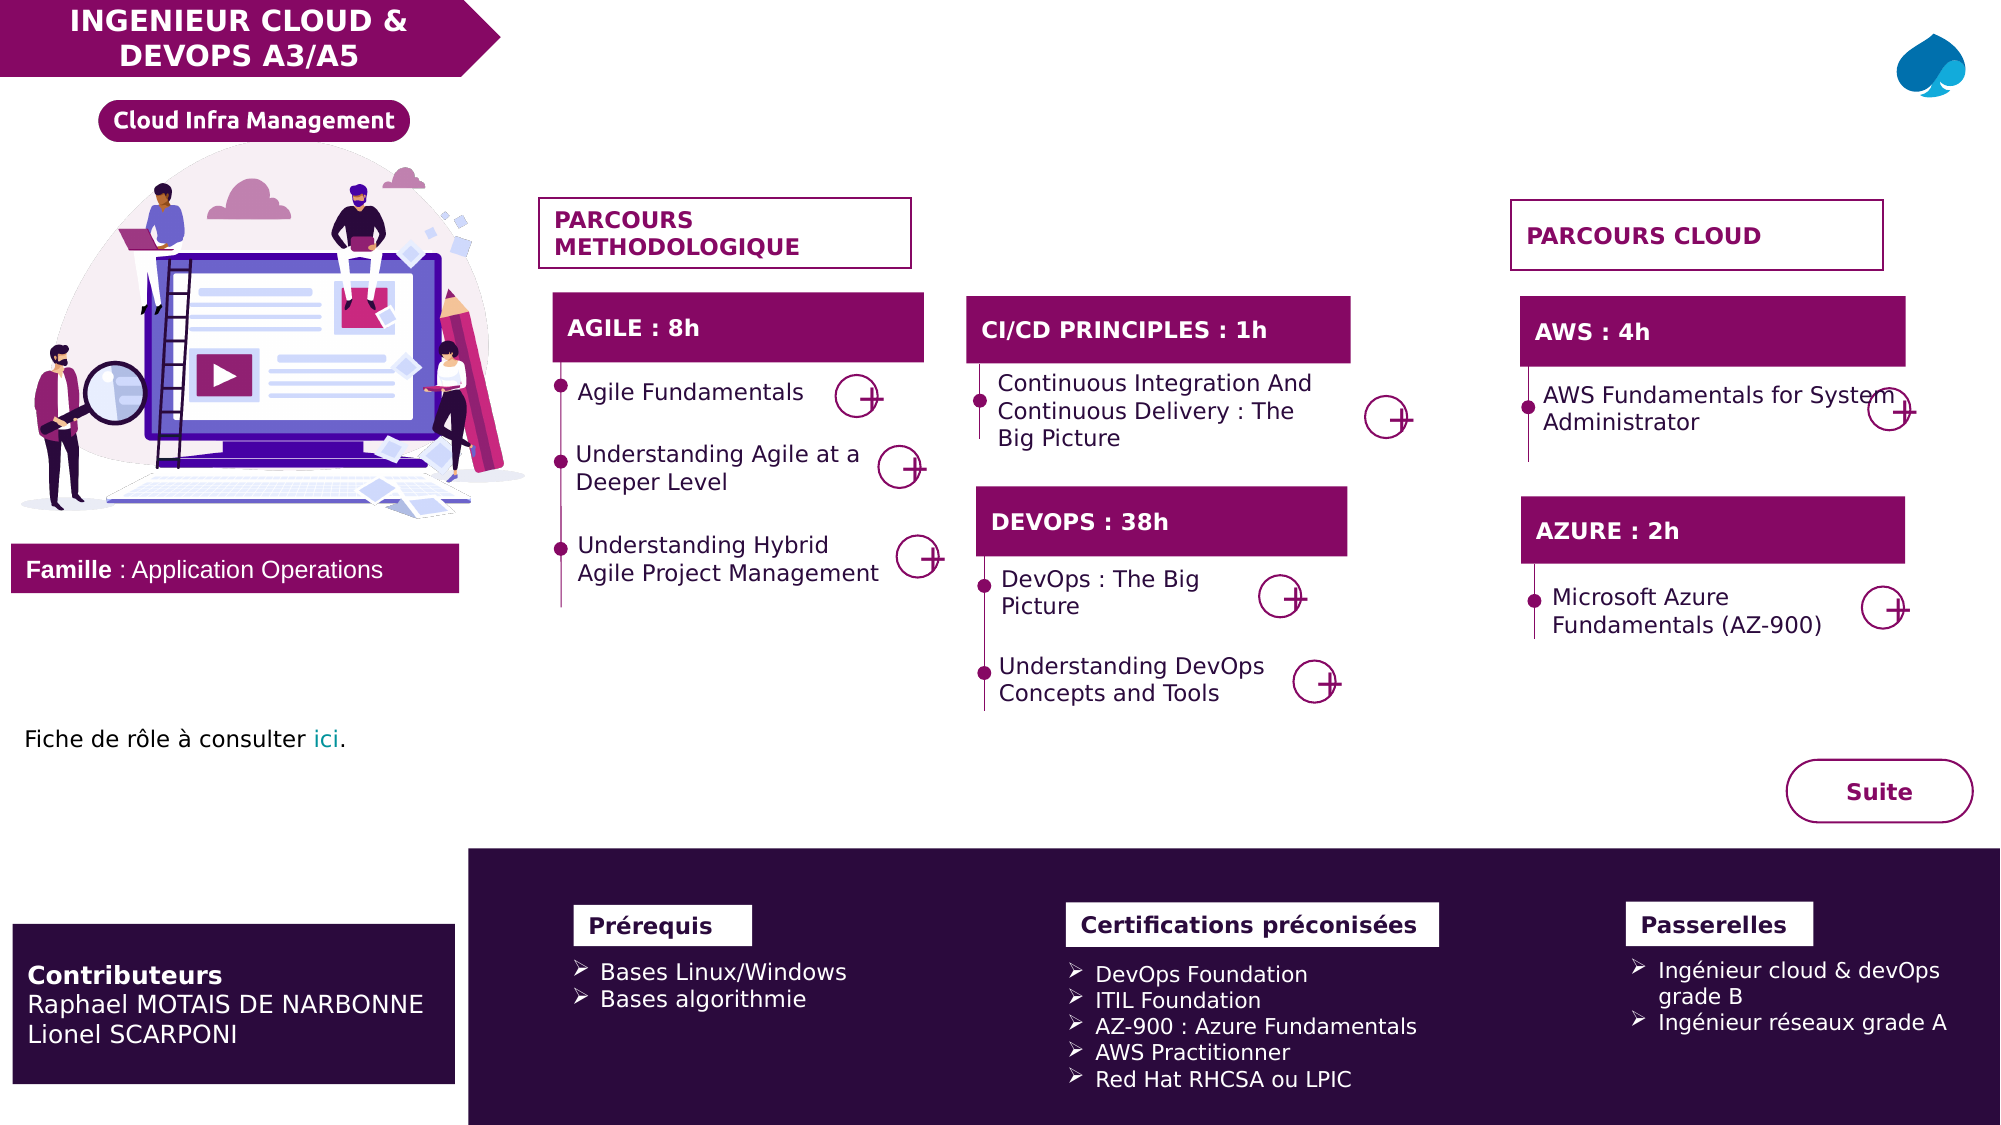

INGENIEUR CLOUD & DEVOPS A3/A5
PARCOURS METHODOLOGIQUE
PARCOURS CLOUD
AGILE : 8h
CI/CD PRINCIPLES : 1h
AWS : 4h
Agile Fundamentals
AWS Fundamentals for System Administrator
Continuous Integration And Continuous Delivery : The Big Picture
+

+

+

Understanding Agile at a Deeper Level
+

DEVOPS : 38h
AZURE : 2h
Understanding Hybrid Agile Project Management
+

DevOps : The Big Picture
Microsoft Azure Fundamentals (AZ-900)
+

+

Understanding DevOps Concepts and Tools
+

Fiche de rôle à consulter ici.
Suite

Passerelles
Certifications préconisées
Prérequis
Contributeurs
Raphael MOTAIS DE NARBONNE
Lionel SCARPONI
Ingénieur cloud & devOps grade B
Ingénieur réseaux grade A
Bases Linux/Windows
Bases algorithmie
DevOps Foundation
ITIL Foundation
AZ-900 : Azure Fundamentals
AWS Practitionner
Red Hat RHCSA ou LPIC